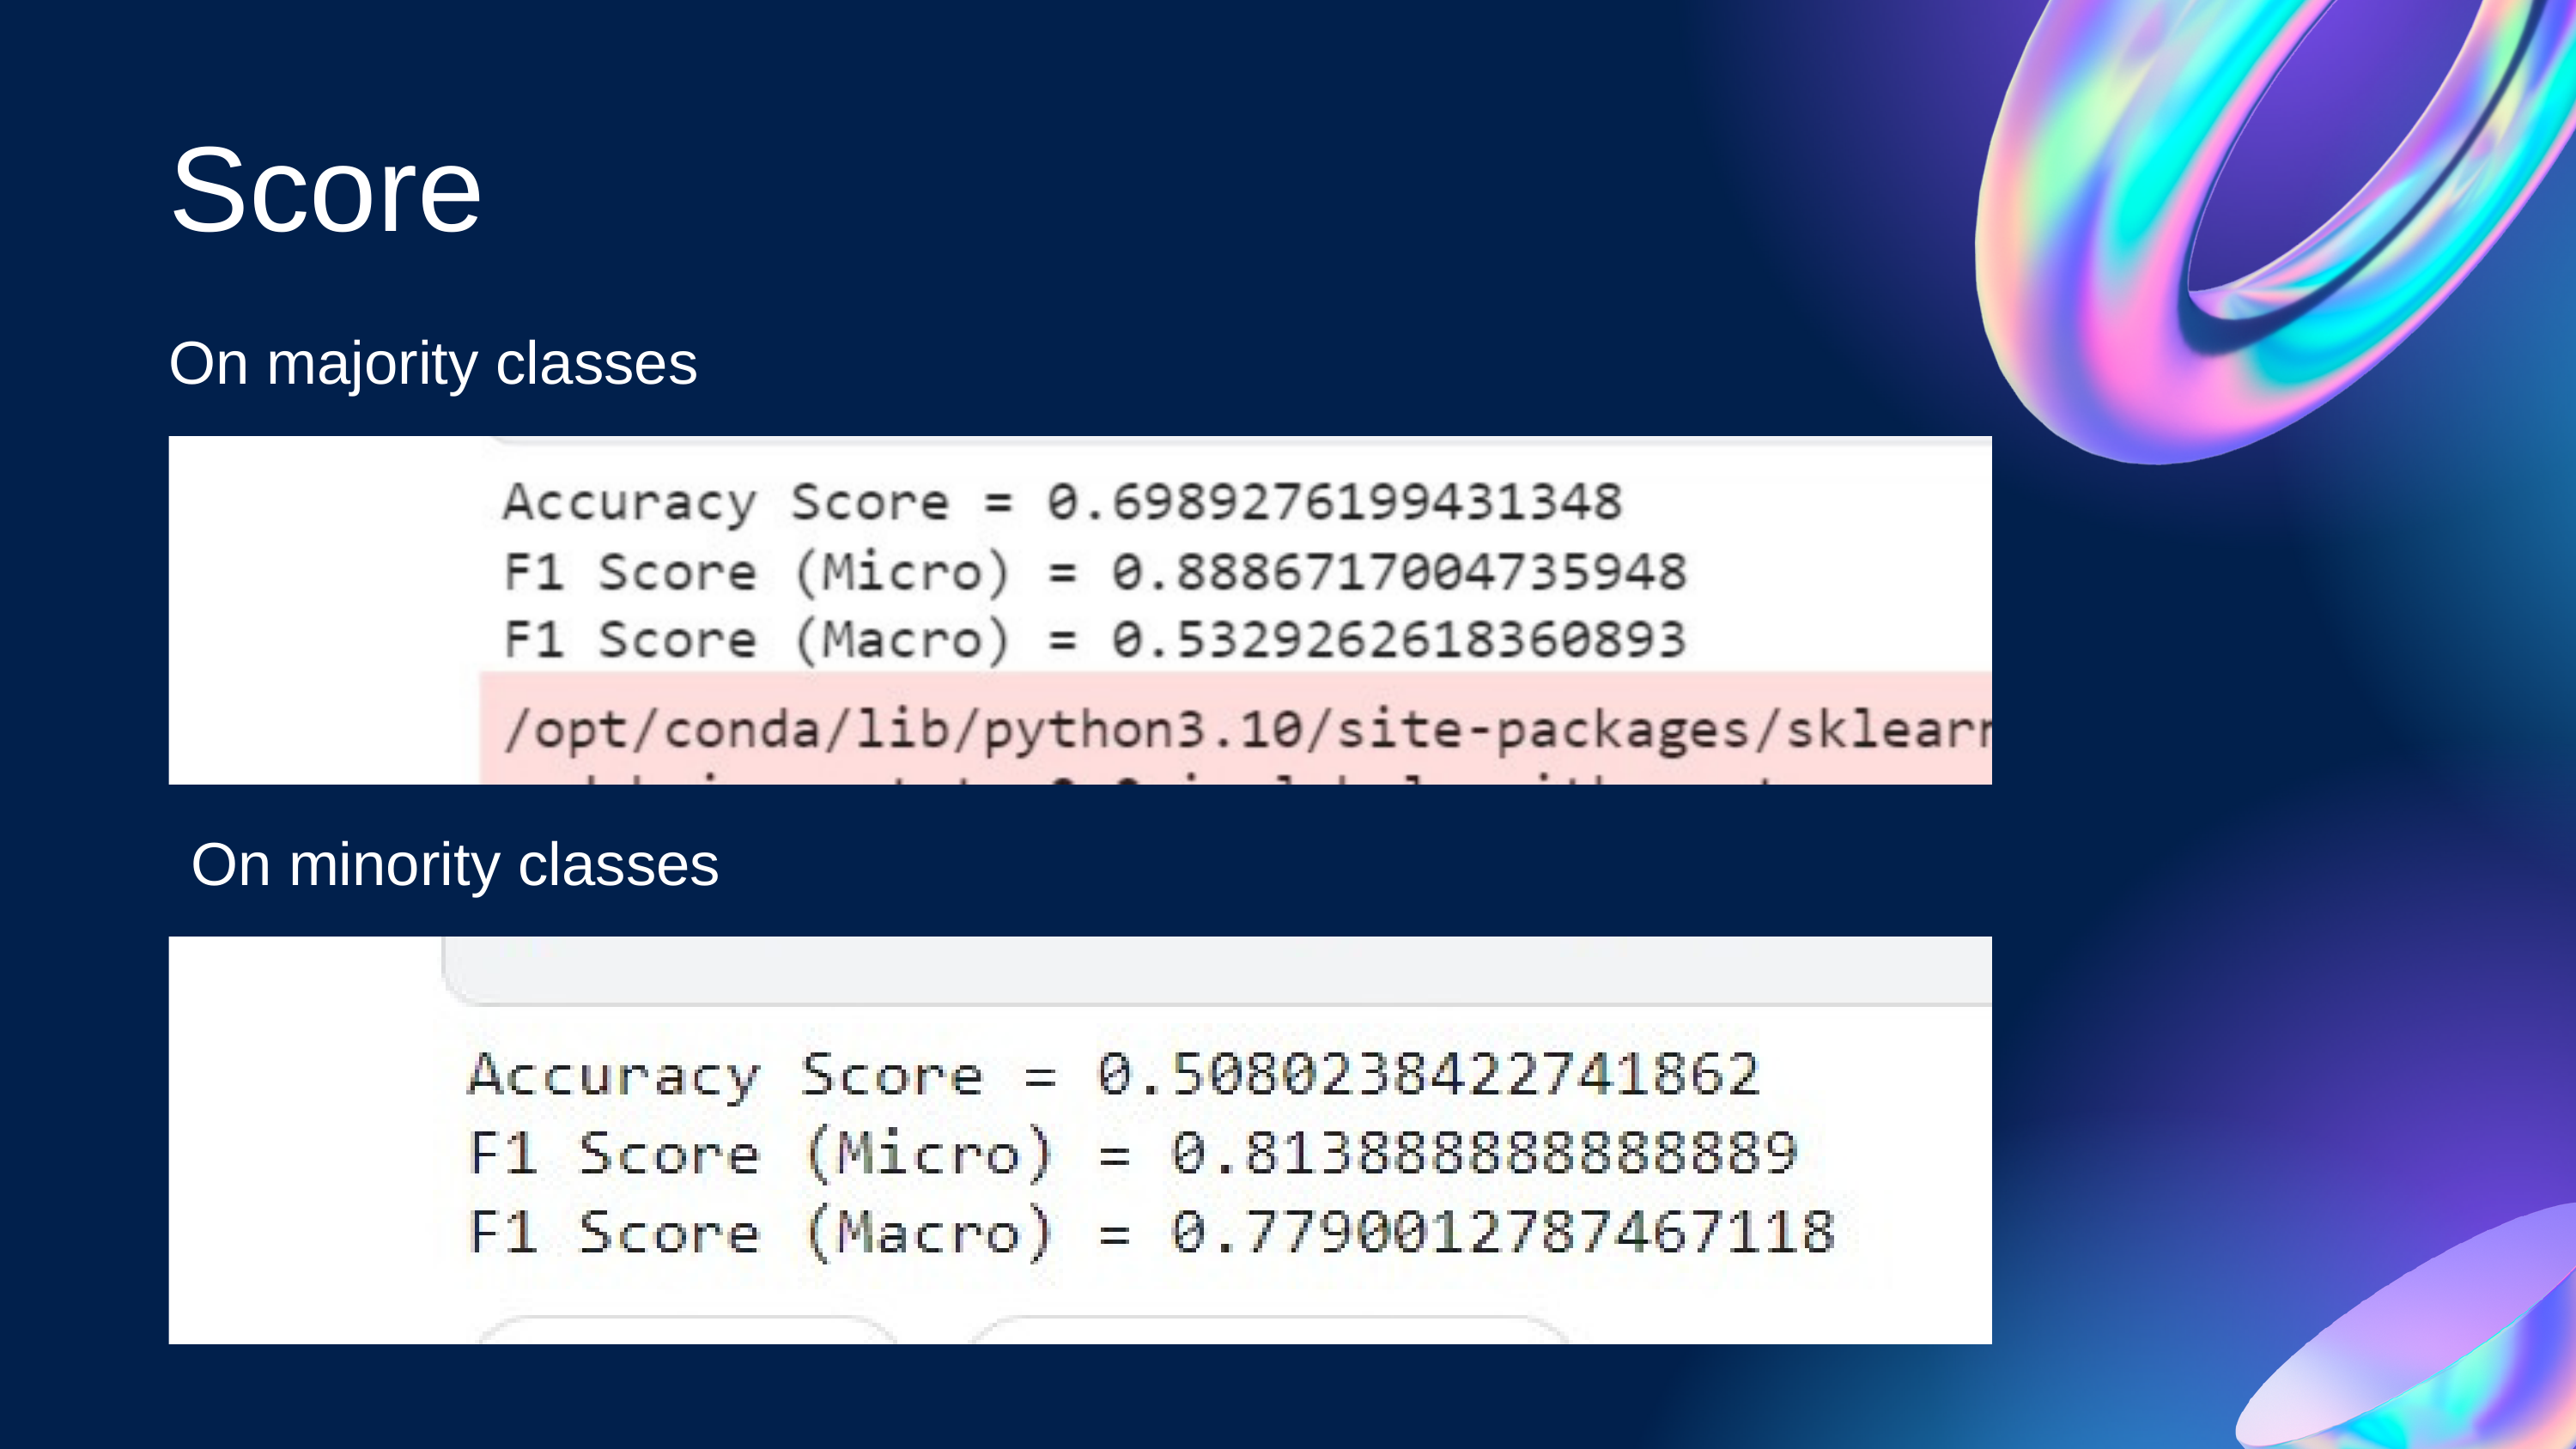

Score
On majority classes

On minority classes